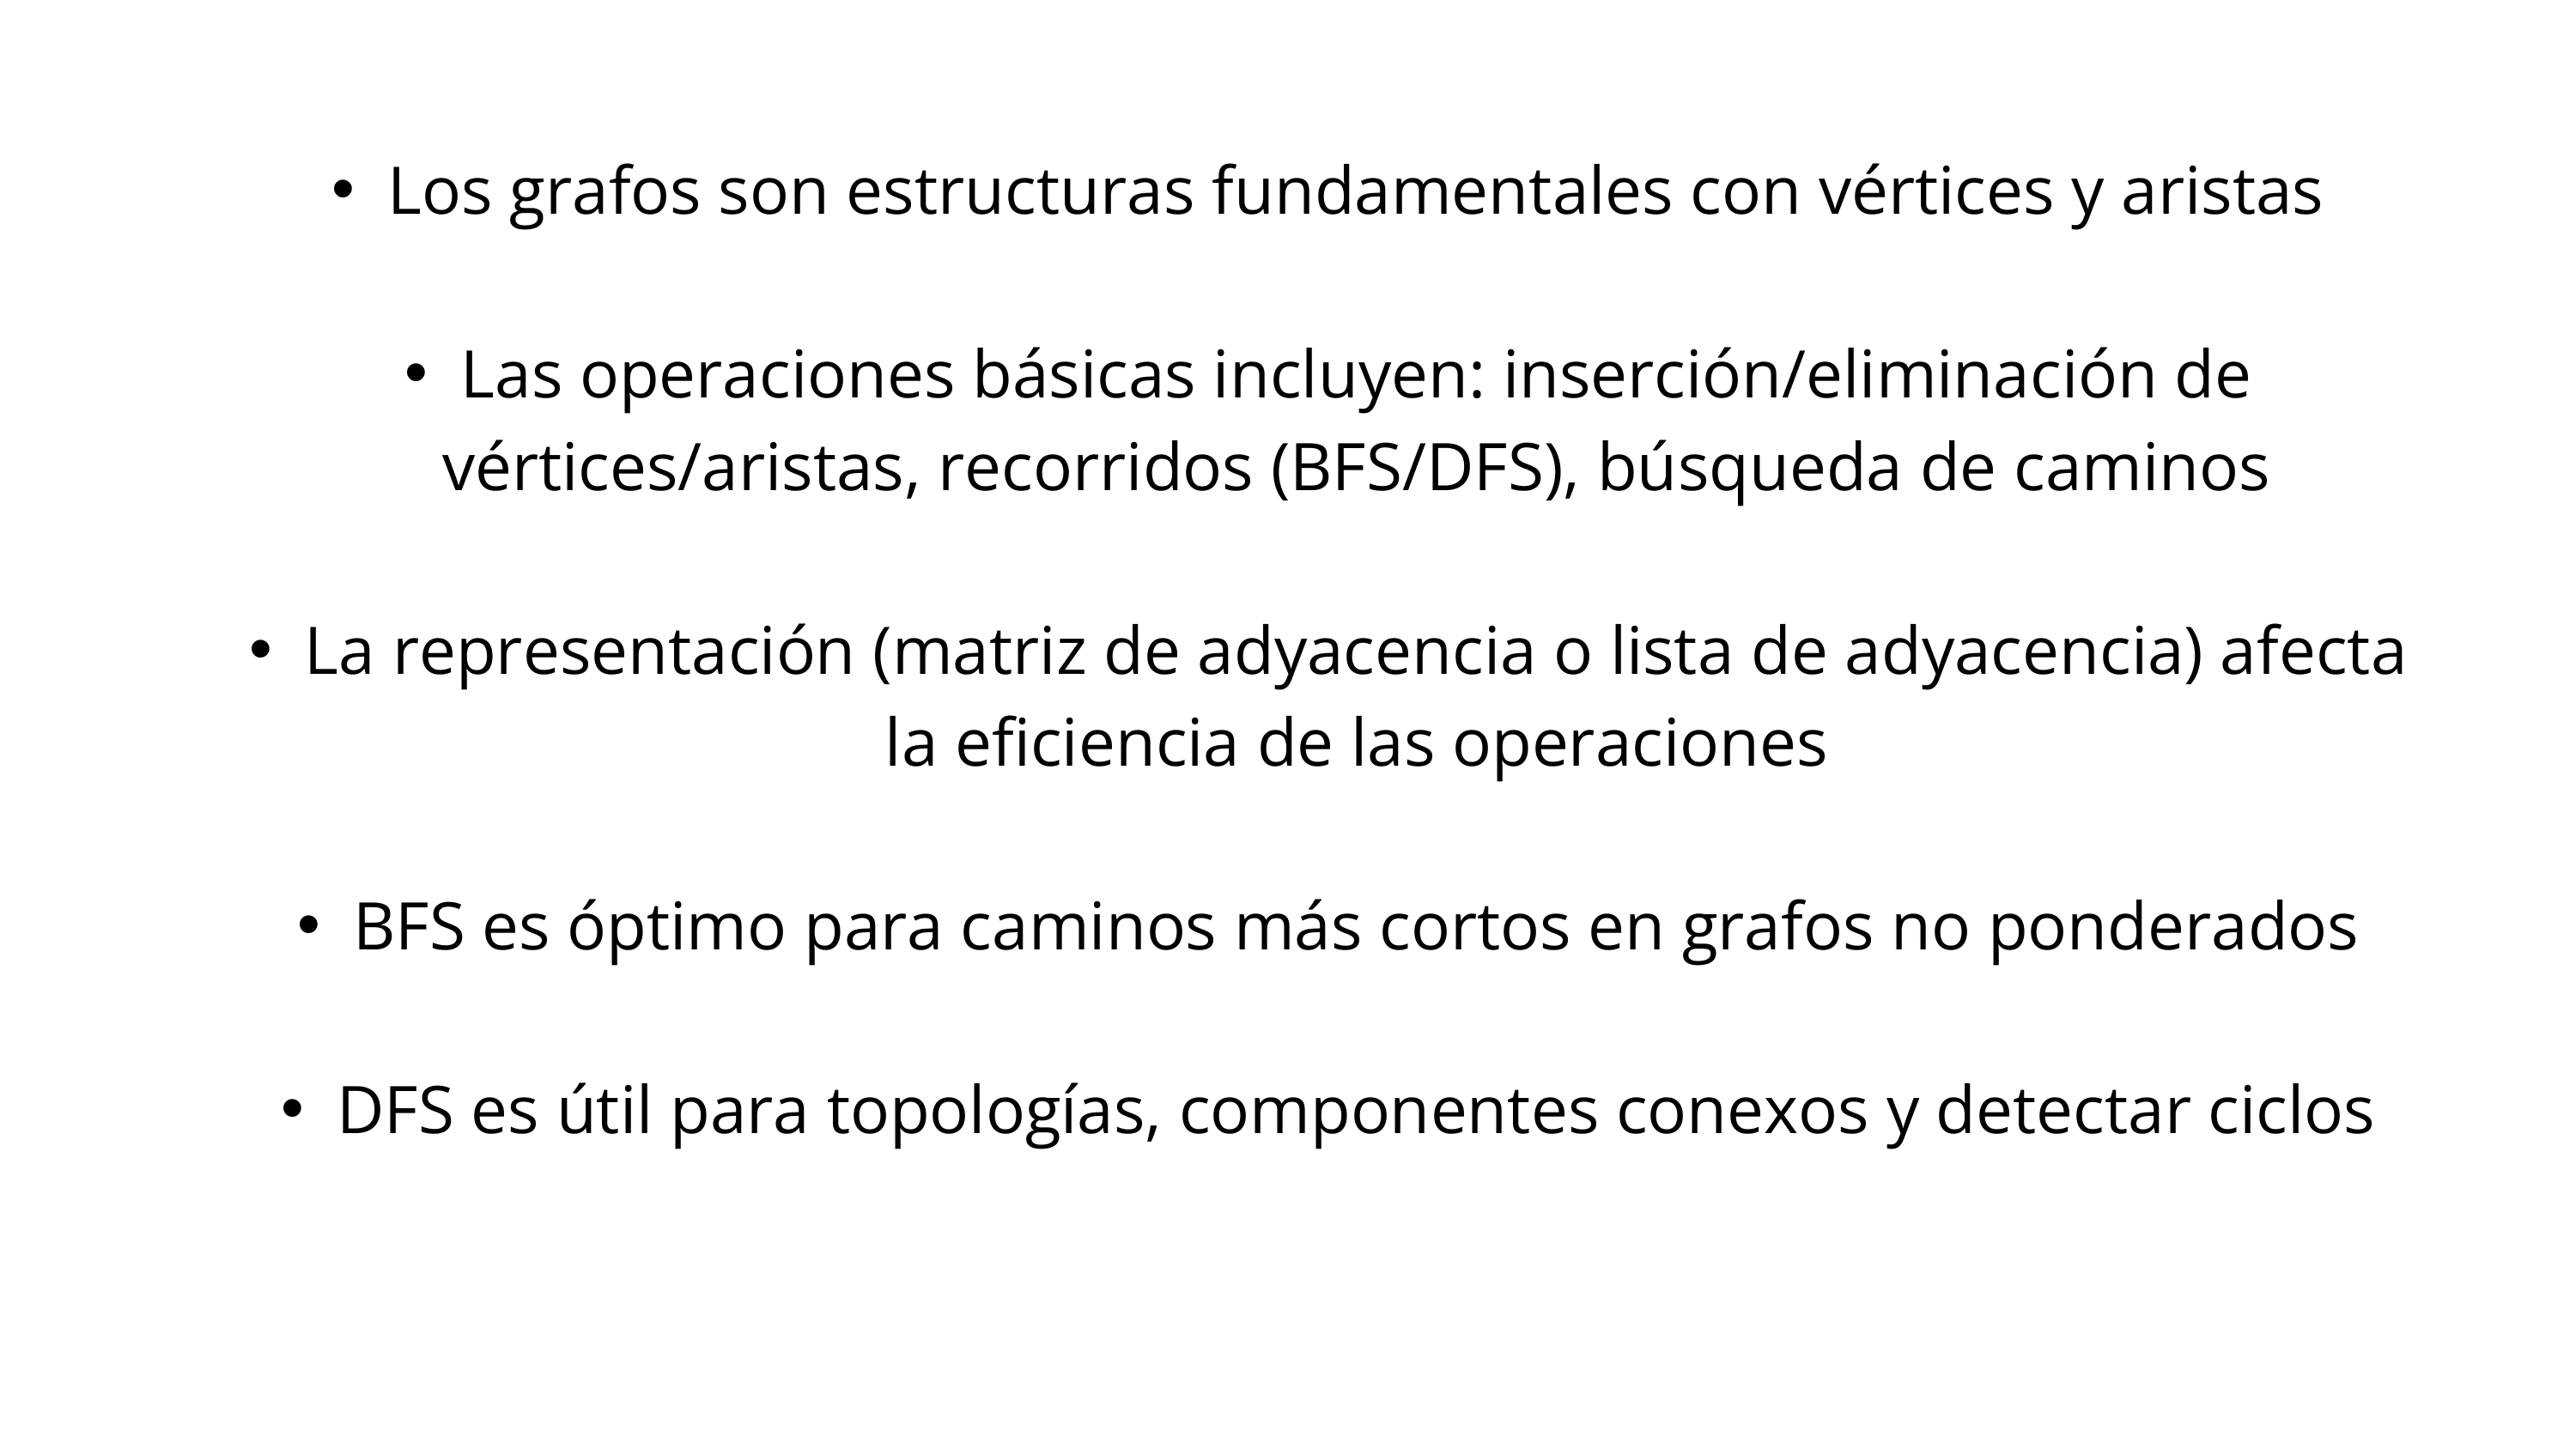

Los grafos son estructuras fundamentales con vértices y aristas

Las operaciones básicas incluyen: inserción/eliminación de vértices/aristas, recorridos (BFS/DFS), búsqueda de caminos

La representación (matriz de adyacencia o lista de adyacencia) afecta la eficiencia de las operaciones

BFS es óptimo para caminos más cortos en grafos no ponderados

DFS es útil para topologías, componentes conexos y detectar ciclos